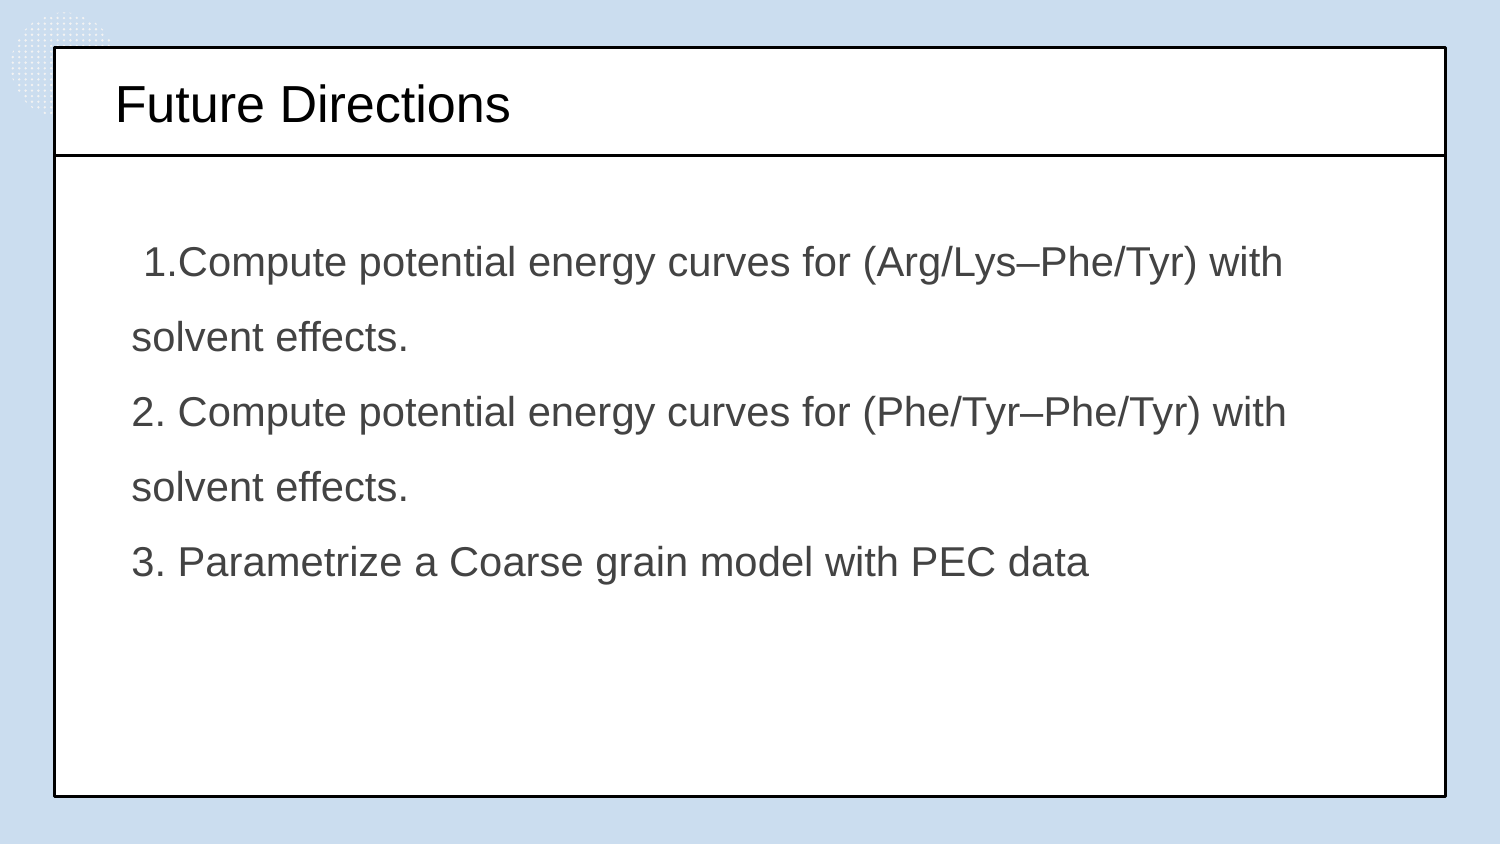

# Future Directions
 1.Compute potential energy curves for (Arg/Lys–Phe/Tyr) with solvent effects.
2. Compute potential energy curves for (Phe/Tyr–Phe/Tyr) with solvent effects.
3. Parametrize a Coarse grain model with PEC data